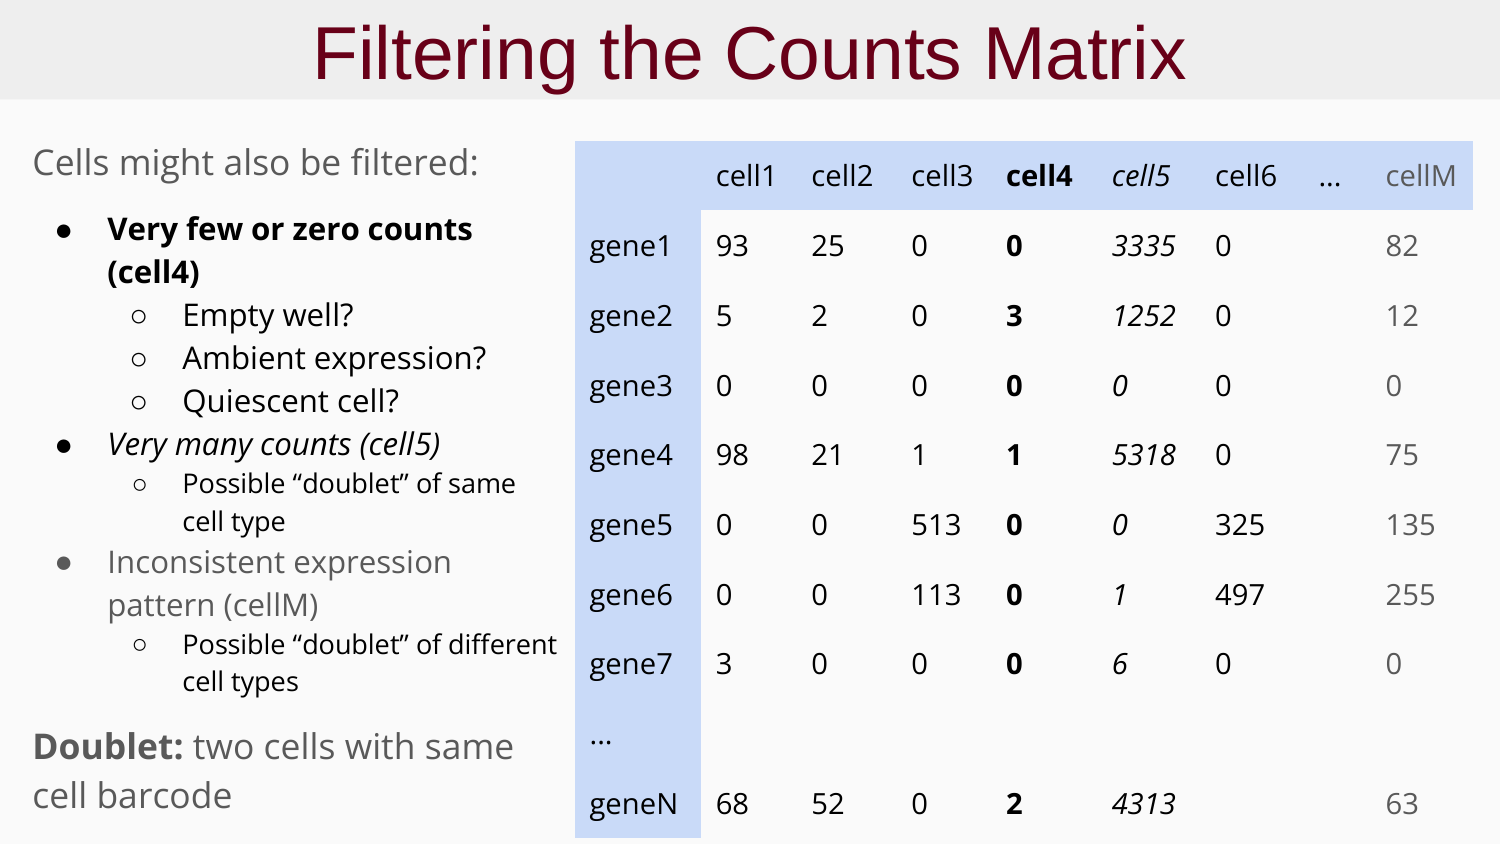

# Filtering the Counts Matrix
Cells might also be filtered:
Very few or zero counts (cell4)
Empty well?
Ambient expression?
Quiescent cell?
Very many counts (cell5)
Possible “doublet” of same cell type
Inconsistent expression pattern (cellM)
Possible “doublet” of different cell types
Doublet: two cells with same cell barcode
|  | cell1 | cell2 | cell3 | cell4 | cell5 | cell6 | ... | cellM |
| --- | --- | --- | --- | --- | --- | --- | --- | --- |
| gene1 | 93 | 25 | 0 | 0 | 3335 | 0 |  | 82 |
| gene2 | 5 | 2 | 0 | 3 | 1252 | 0 |  | 12 |
| gene3 | 0 | 0 | 0 | 0 | 0 | 0 |  | 0 |
| gene4 | 98 | 21 | 1 | 1 | 5318 | 0 |  | 75 |
| gene5 | 0 | 0 | 513 | 0 | 0 | 325 |  | 135 |
| gene6 | 0 | 0 | 113 | 0 | 1 | 497 |  | 255 |
| gene7 | 3 | 0 | 0 | 0 | 6 | 0 |  | 0 |
| ... |  |  |  |  |  |  |  |  |
| geneN | 68 | 52 | 0 | 2 | 4313 |  |  | 63 |